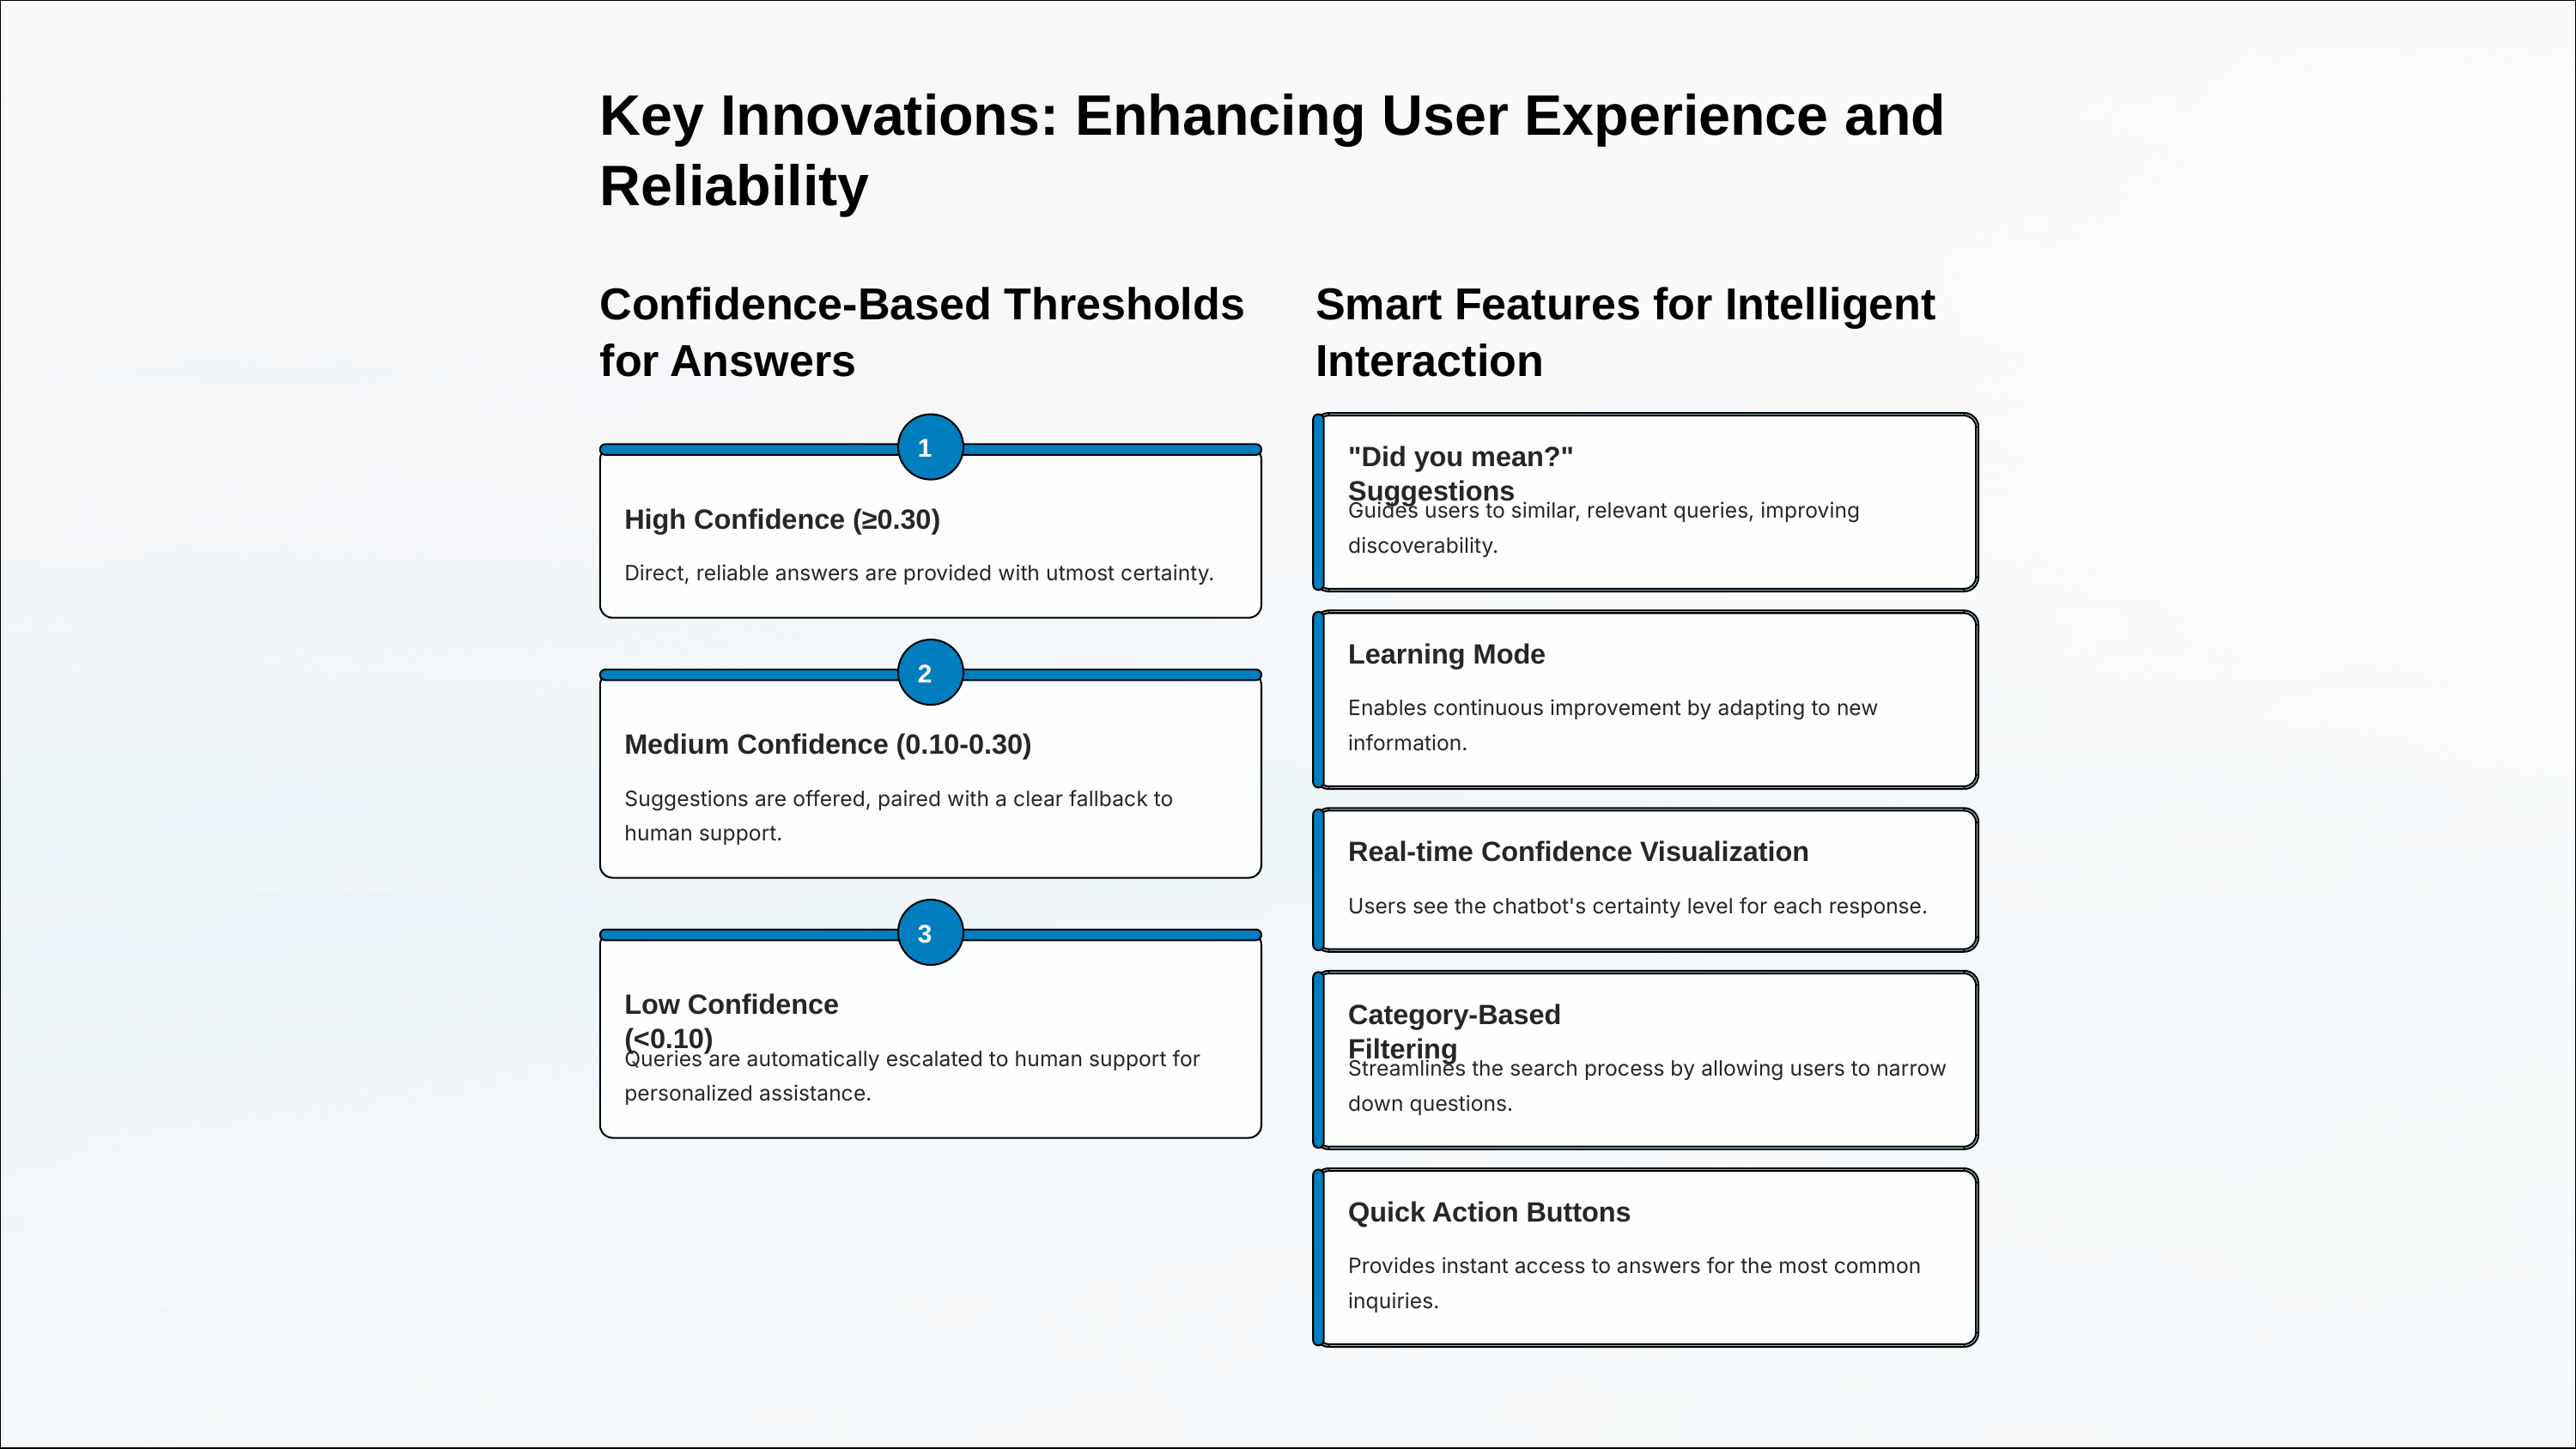

Key Innovations: Enhancing User Experience and Reliability
Confidence-Based Thresholds for Answers
Smart Features for Intelligent Interaction

1
"Did you mean?" Suggestions

Guides users to similar, relevant queries, improving discoverability.
High Confidence (≥0.30)
Direct, reliable answers are provided with utmost certainty.

Learning Mode

2

Enables continuous improvement by adapting to new information.
Medium Confidence (0.10-0.30)
Suggestions are offered, paired with a clear fallback to human support.

Real-time Confidence Visualization
Users see the chatbot's certainty level for each response.

3

Low Confidence (<0.10)
Category-Based Filtering
Queries are automatically escalated to human support for personalized assistance.
Streamlines the search process by allowing users to narrow down questions.

Quick Action Buttons
Provides instant access to answers for the most common inquiries.